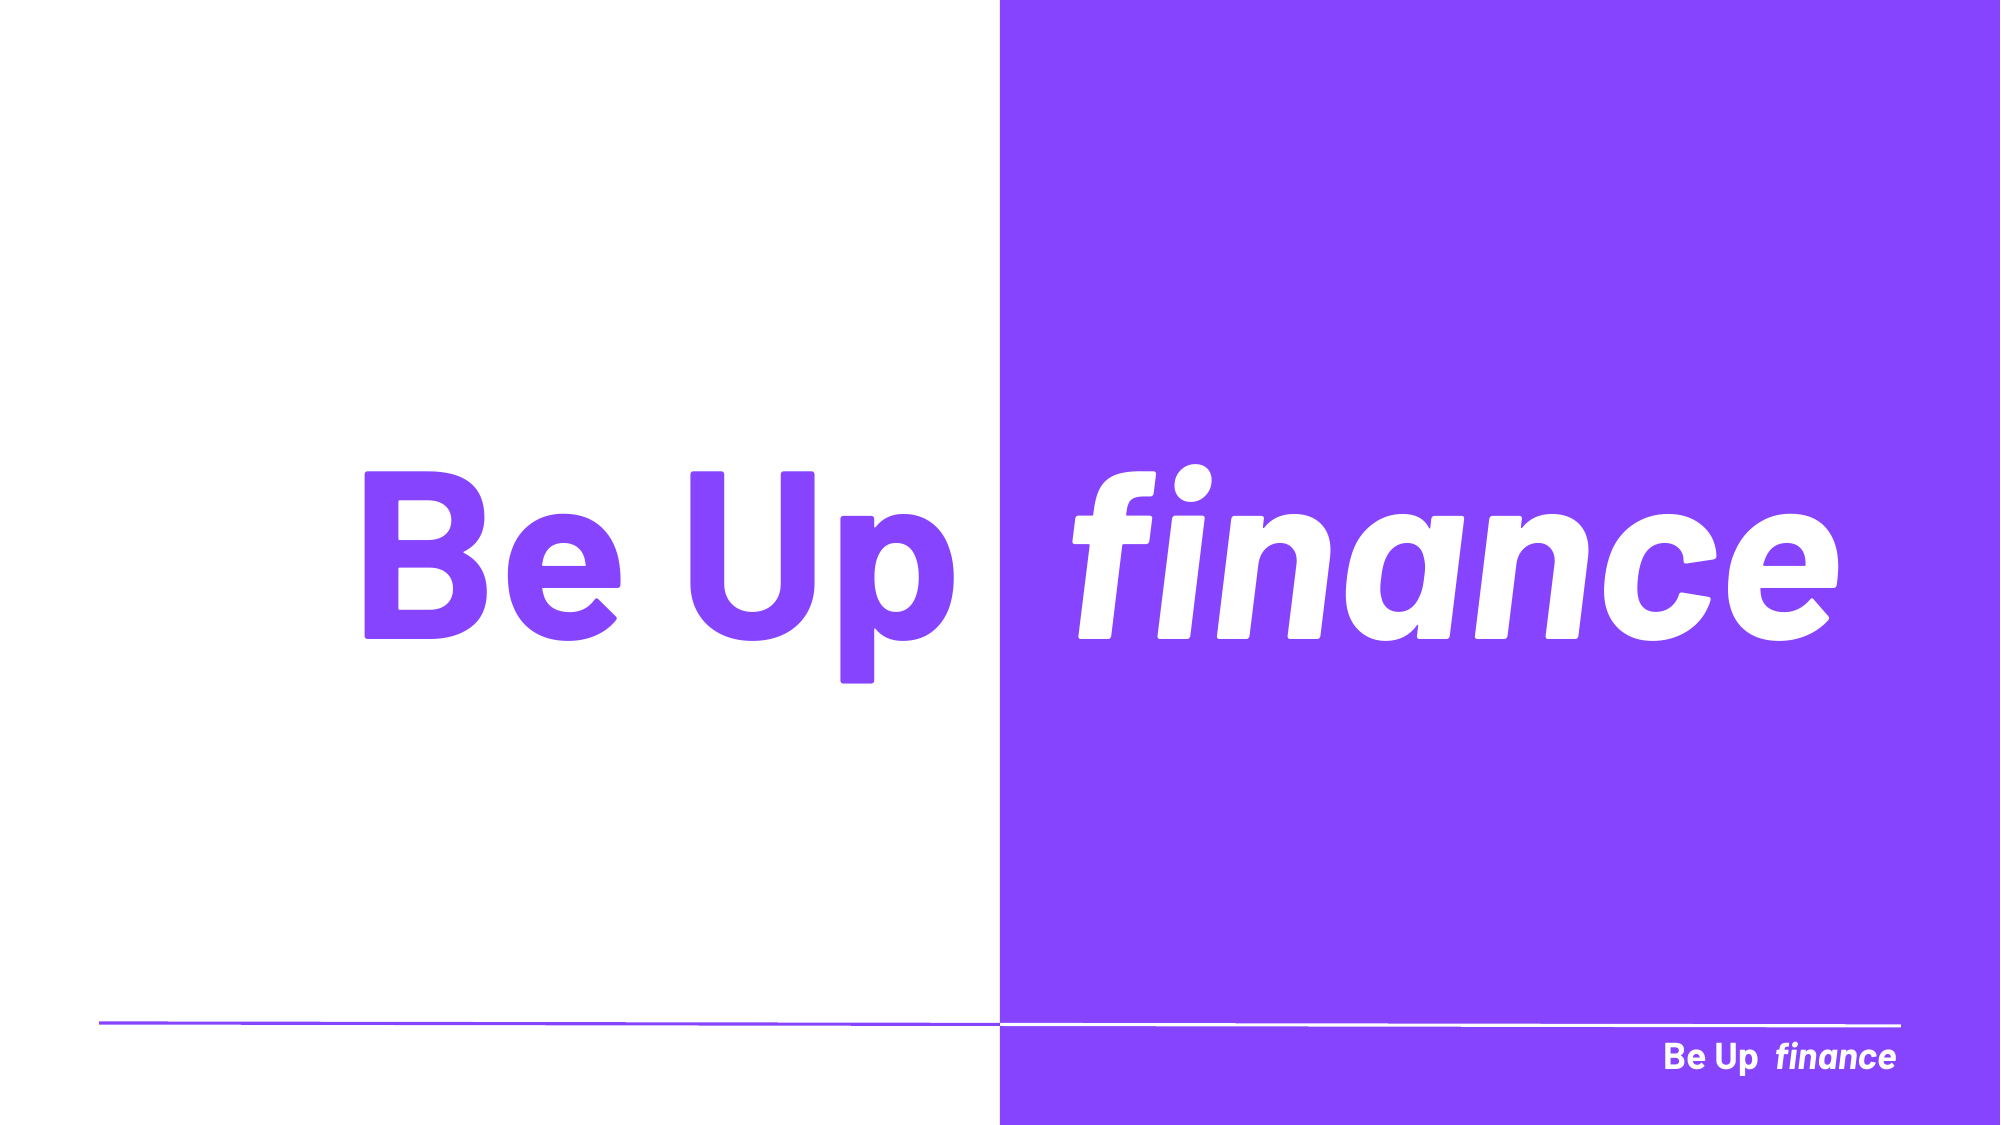

# Be Up  finance
Be Up  finance